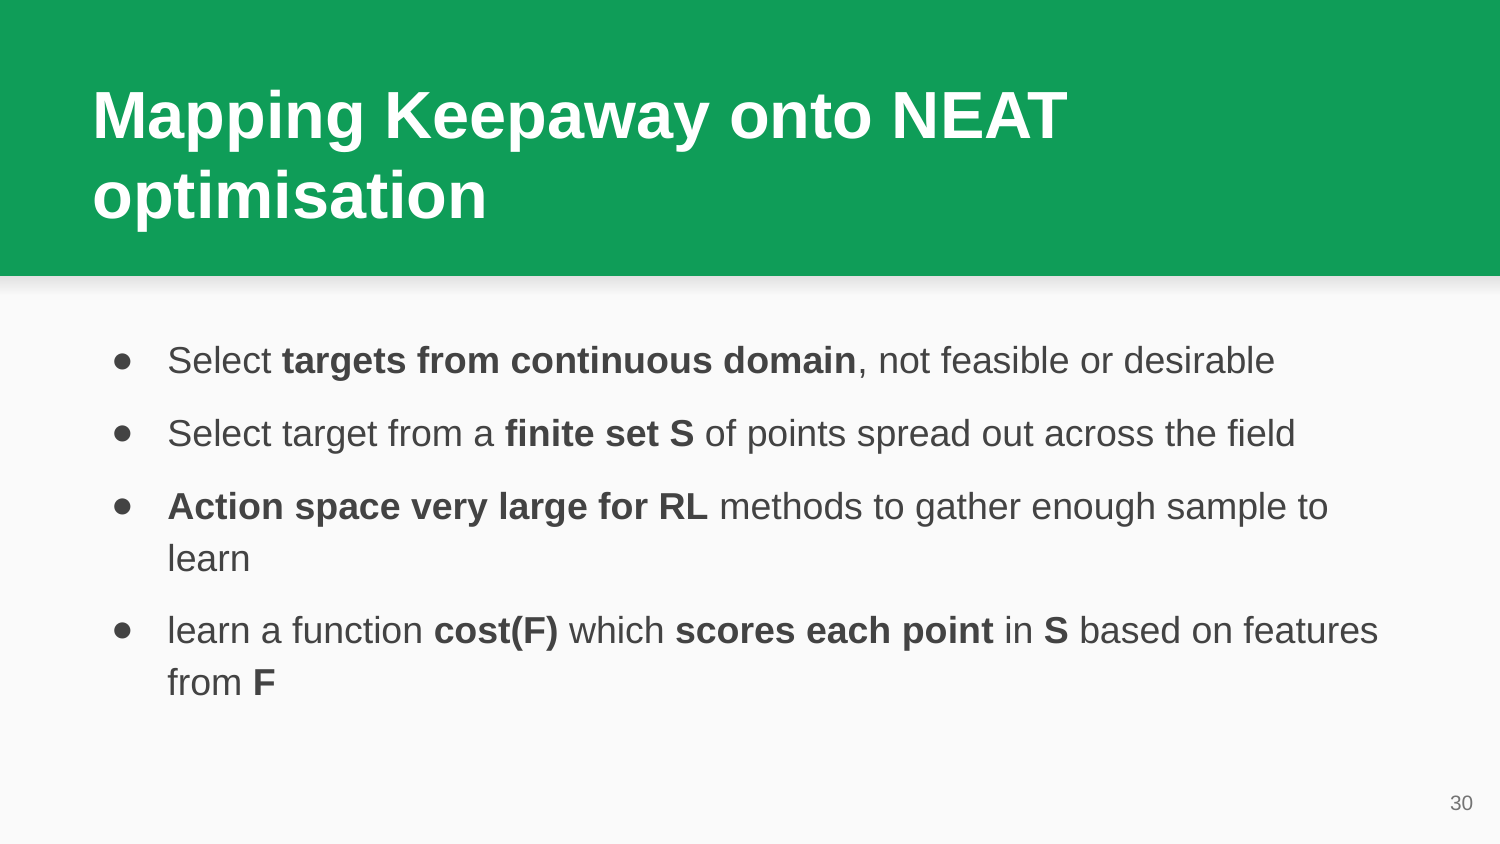

# Mapping Keepaway onto NEAT optimisation
Select targets from continuous domain, not feasible or desirable
Select target from a finite set S of points spread out across the field
Action space very large for RL methods to gather enough sample to learn
learn a function cost(F) which scores each point in S based on features from F
30